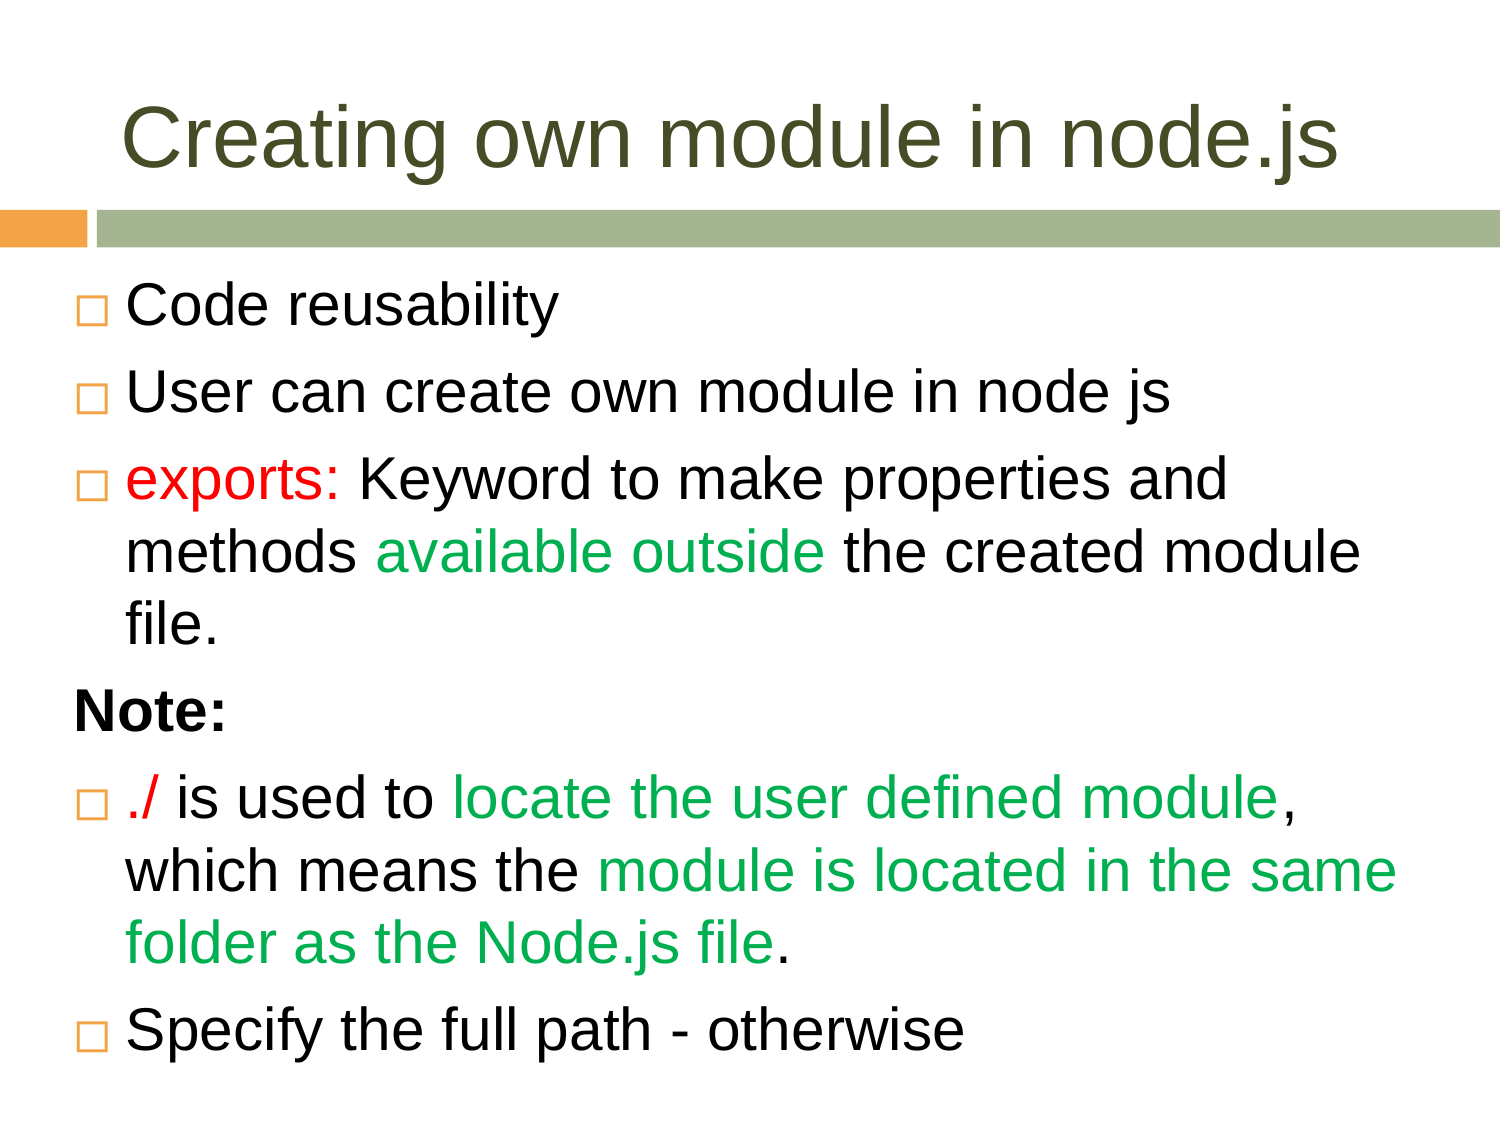

# Creating own module in node.js
Code reusability
User can create own module in node js
exports: Keyword to make properties and methods available outside the created module file.
Note:
./ is used to locate the user defined module, which means the module is located in the same folder as the Node.js file.
Specify the full path - otherwise